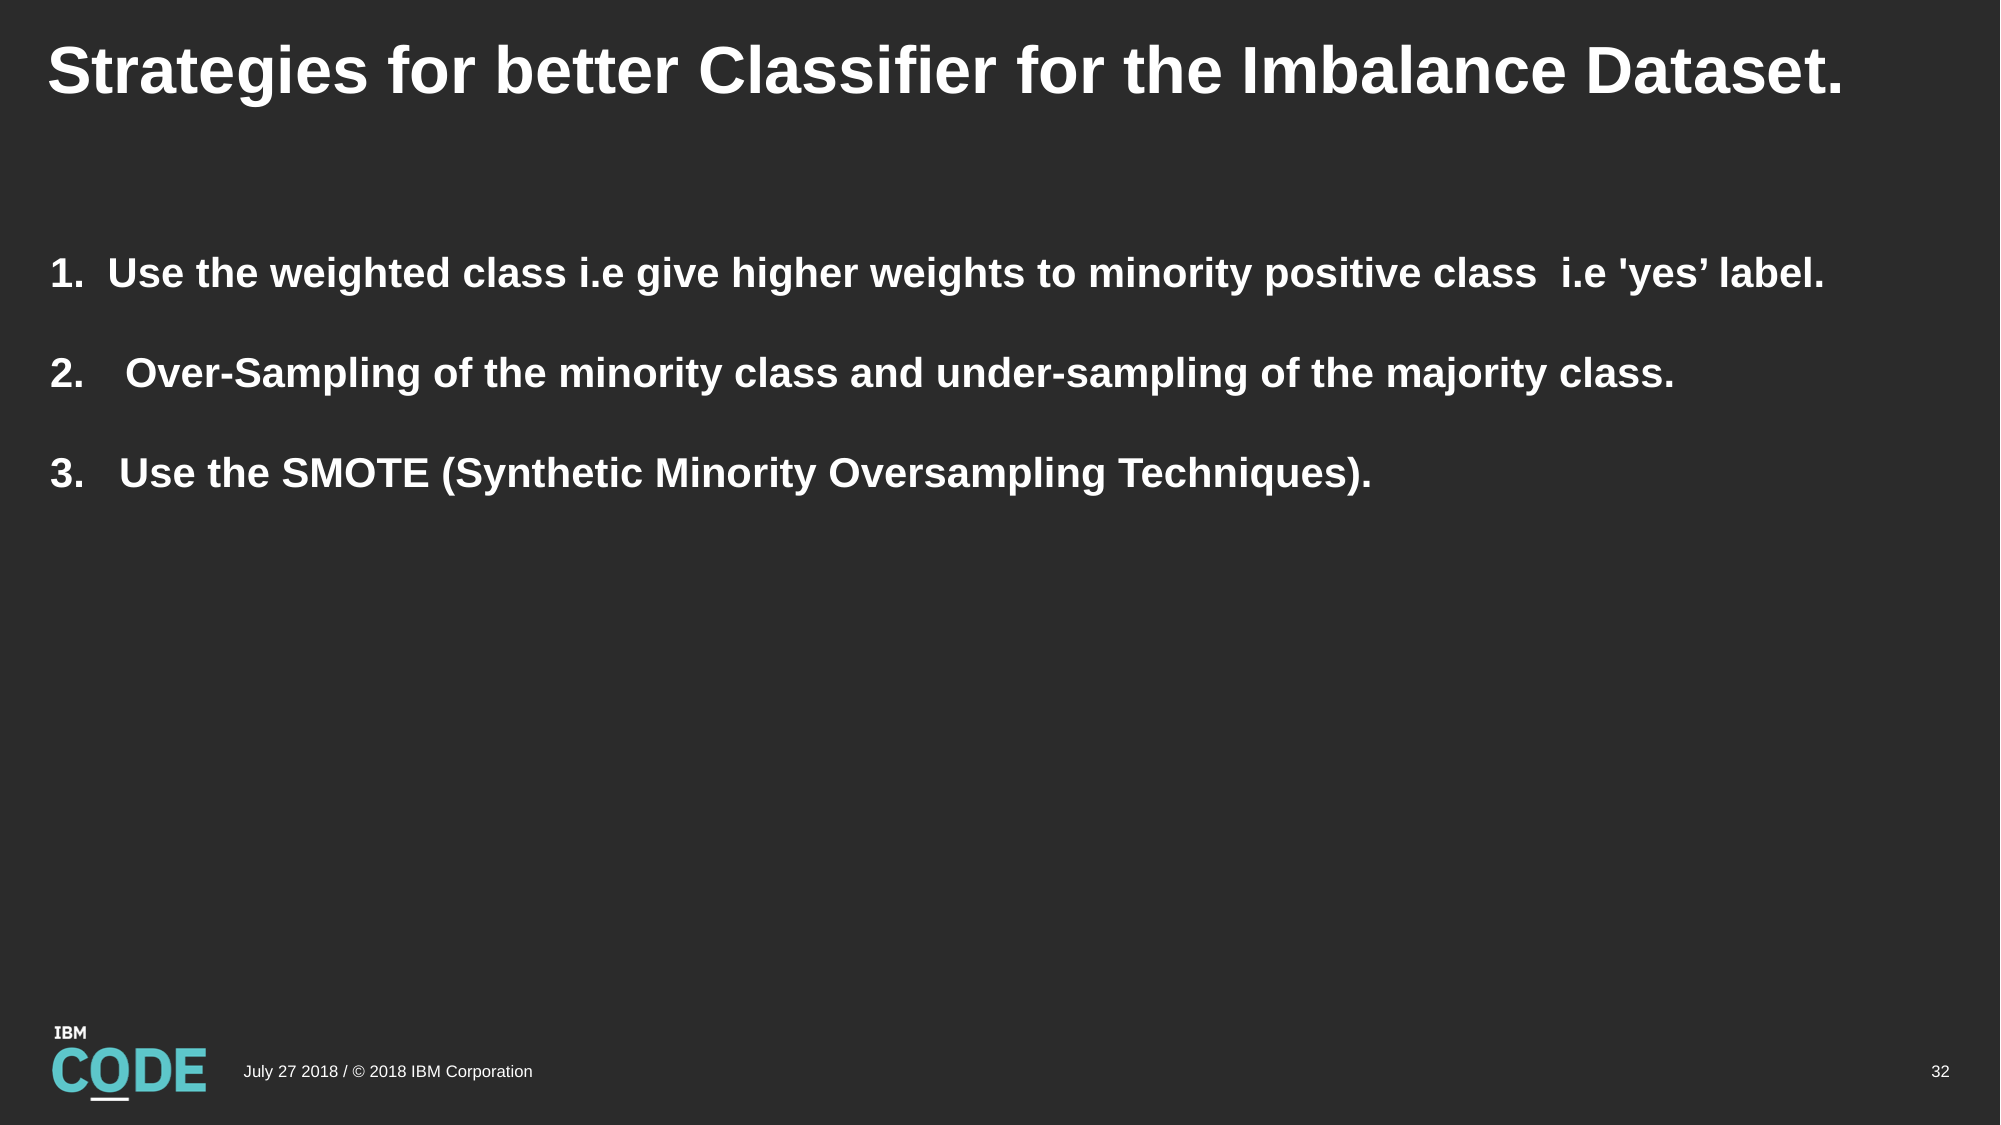

# Strategies for better Classifier for the Imbalance Dataset.
1.  Use the weighted class i.e give higher weights to minority positive class  i.e 'yes’ label.

Over-Sampling of the minority class and under-sampling of the majority class.

3.   Use the SMOTE (Synthetic Minority Oversampling Techniques).
July 27 2018 / © 2018 IBM Corporation
32